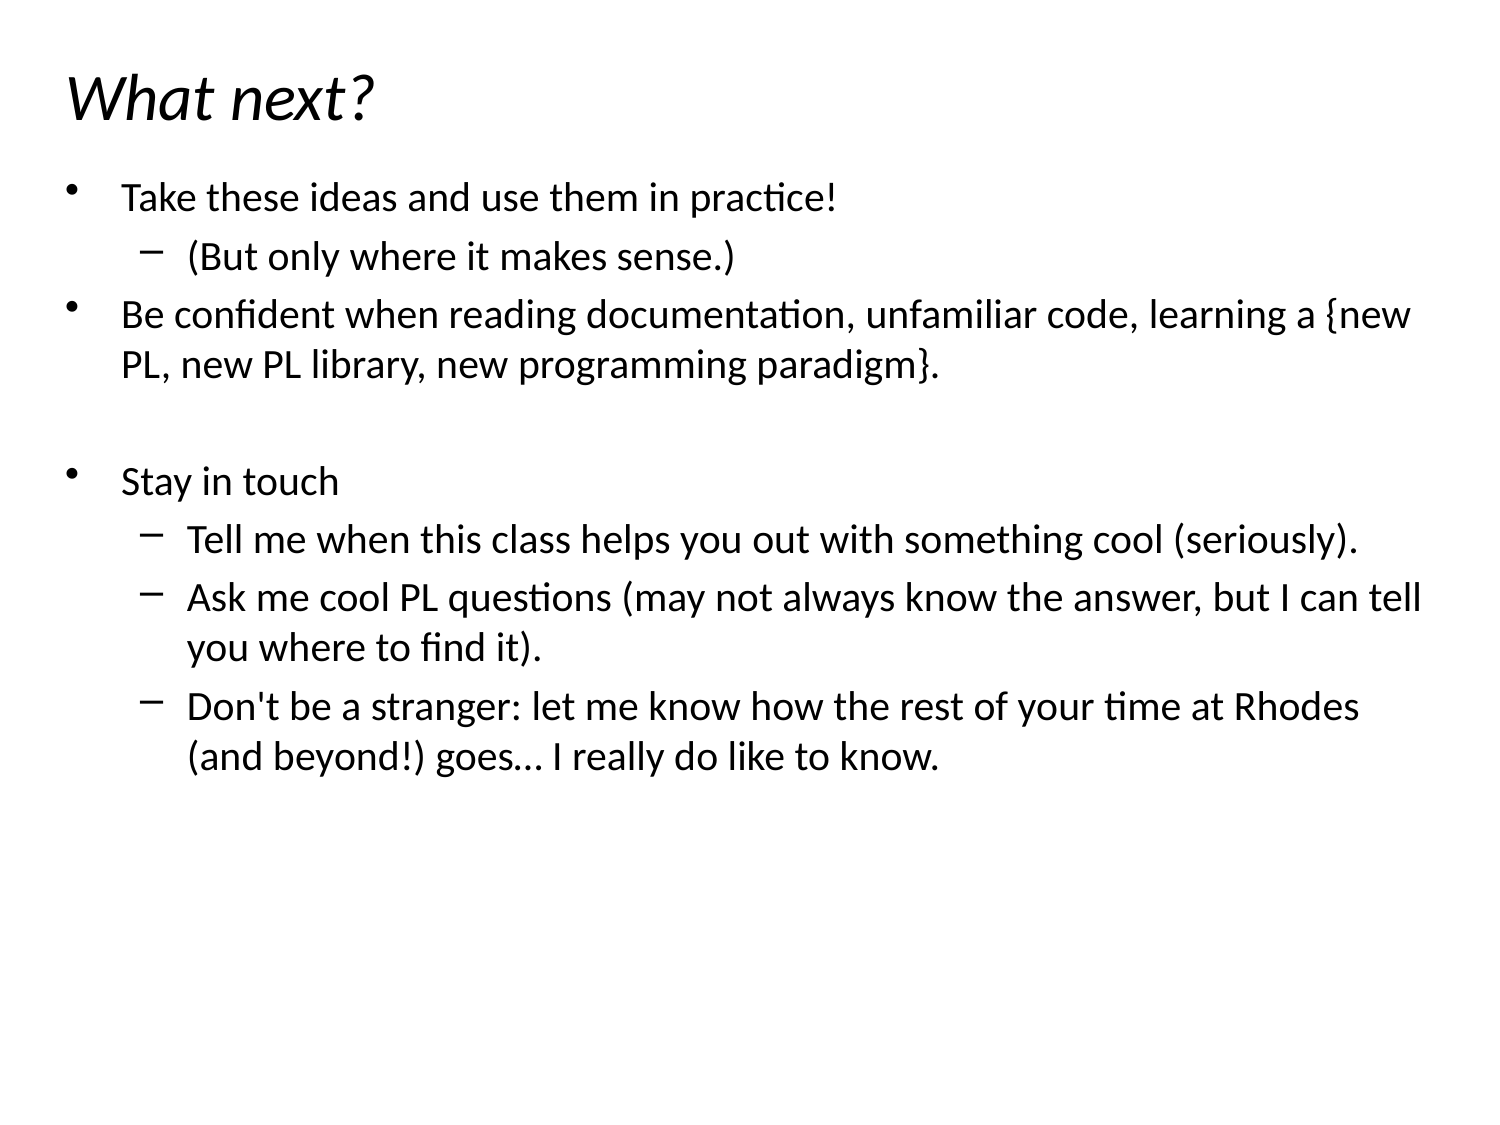

# What next?
Take these ideas and use them in practice!
(But only where it makes sense.)
Be confident when reading documentation, unfamiliar code, learning a {new PL, new PL library, new programming paradigm}.

Stay in touch
Tell me when this class helps you out with something cool (seriously).
Ask me cool PL questions (may not always know the answer, but I can tell you where to find it).
Don't be a stranger: let me know how the rest of your time at Rhodes (and beyond!) goes… I really do like to know.